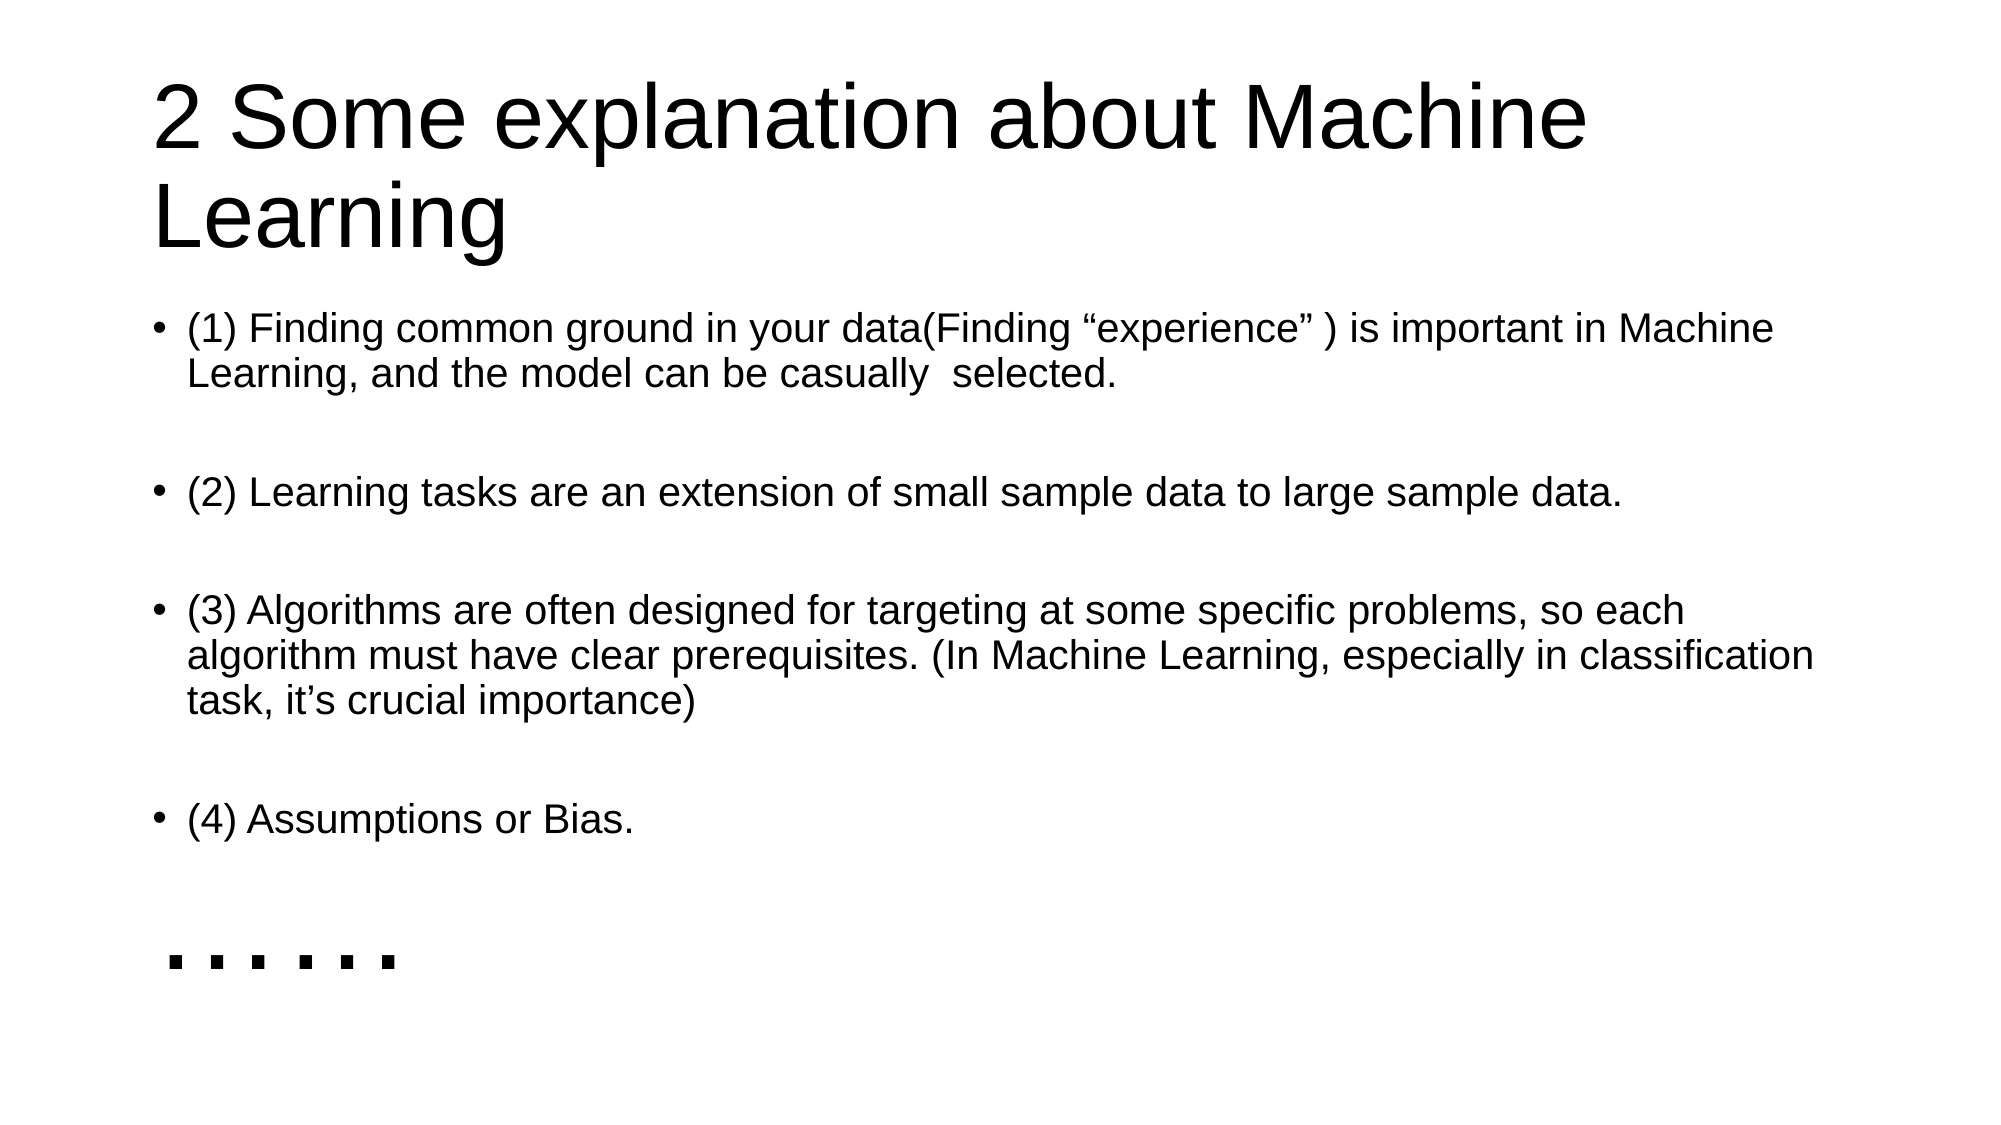

# 2 Some explanation about Machine Learning
(1) Finding common ground in your data(Finding “experience” ) is important in Machine Learning, and the model can be casually  selected.

(2) Learning tasks are an extension of small sample data to large sample data.

(3) Algorithms are often designed for targeting at some specific problems, so each algorithm must have clear prerequisites. (In Machine Learning, especially in classification task, it’s crucial importance)

(4) Assumptions or Bias.
……